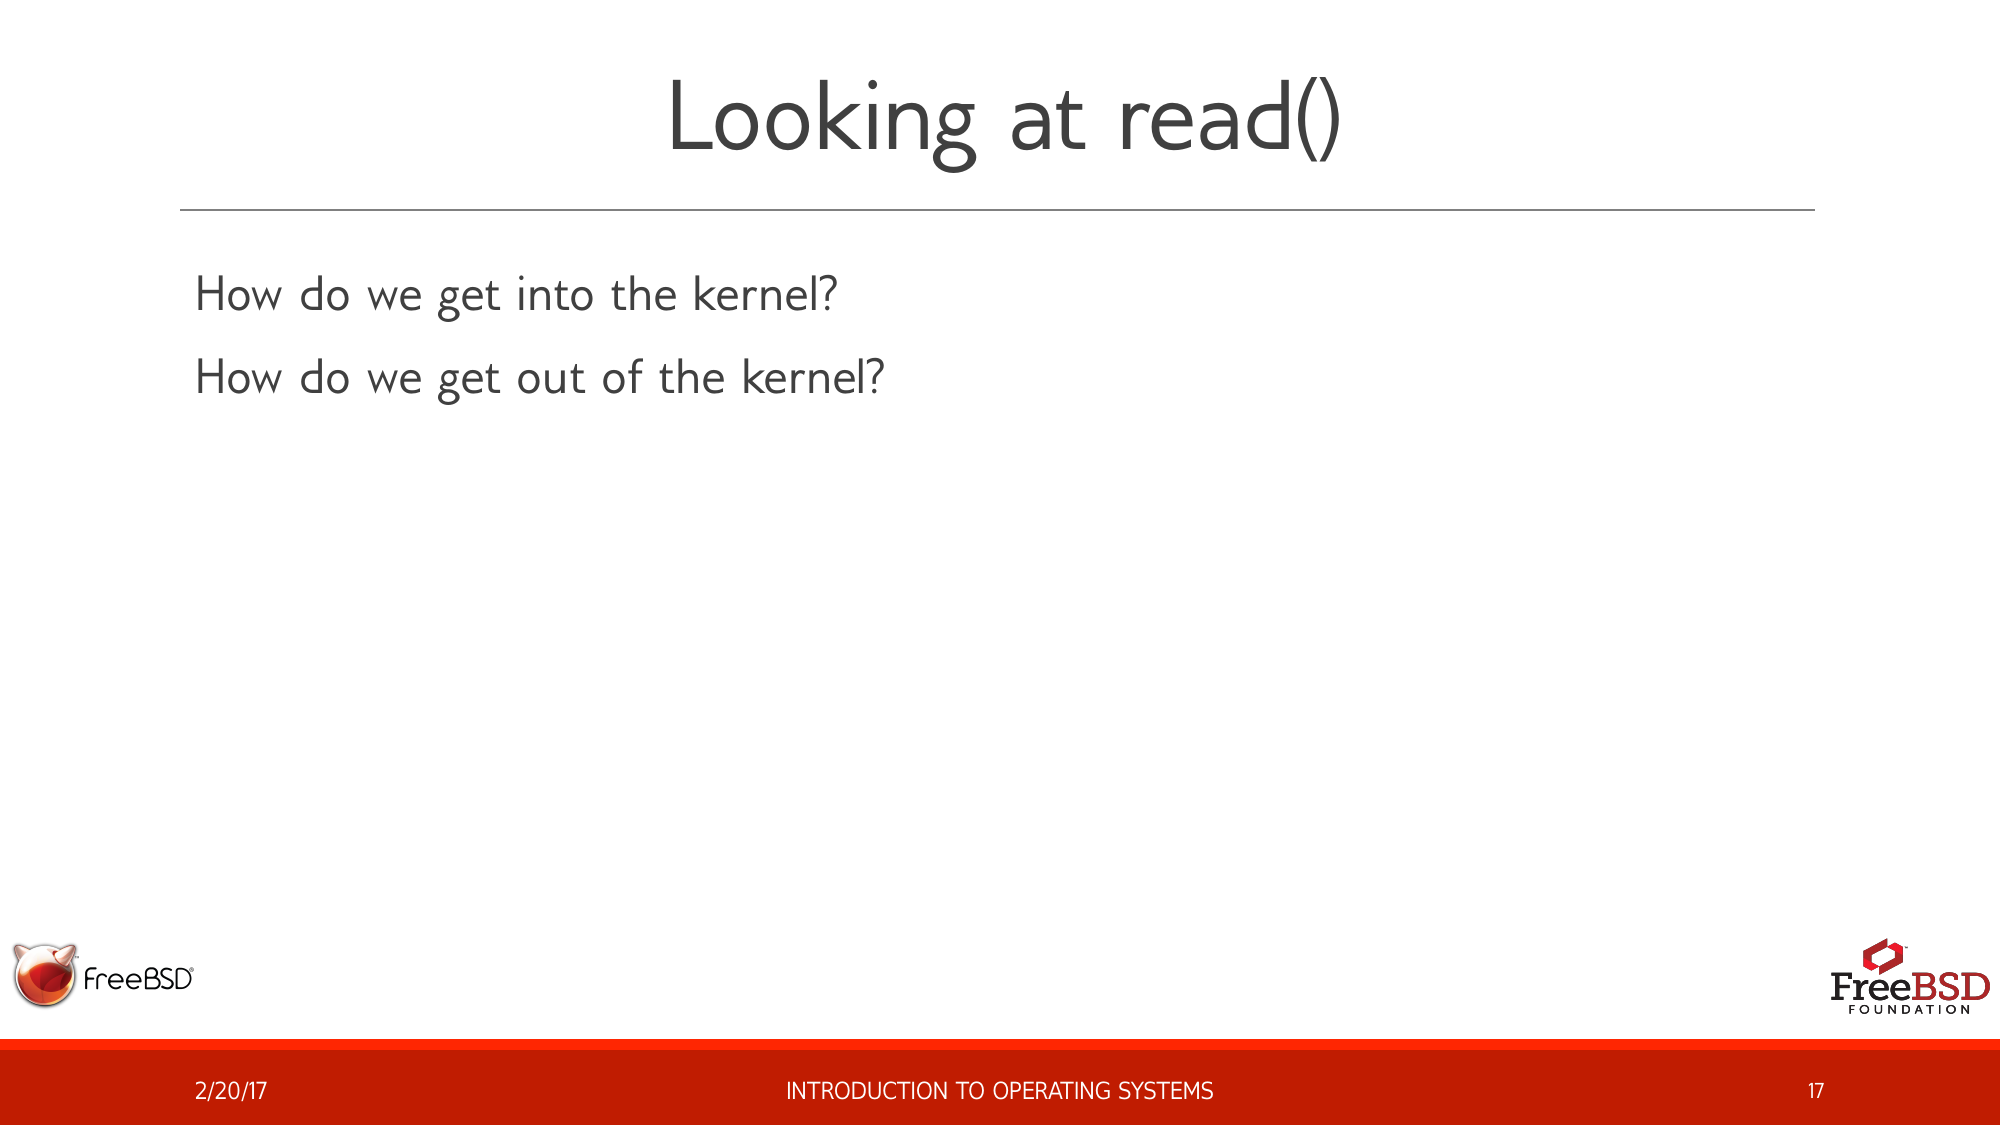

# Looking at read()
How do we get into the kernel?
How do we get out of the kernel?

2/20/17
Introduction to Operating Systems
17